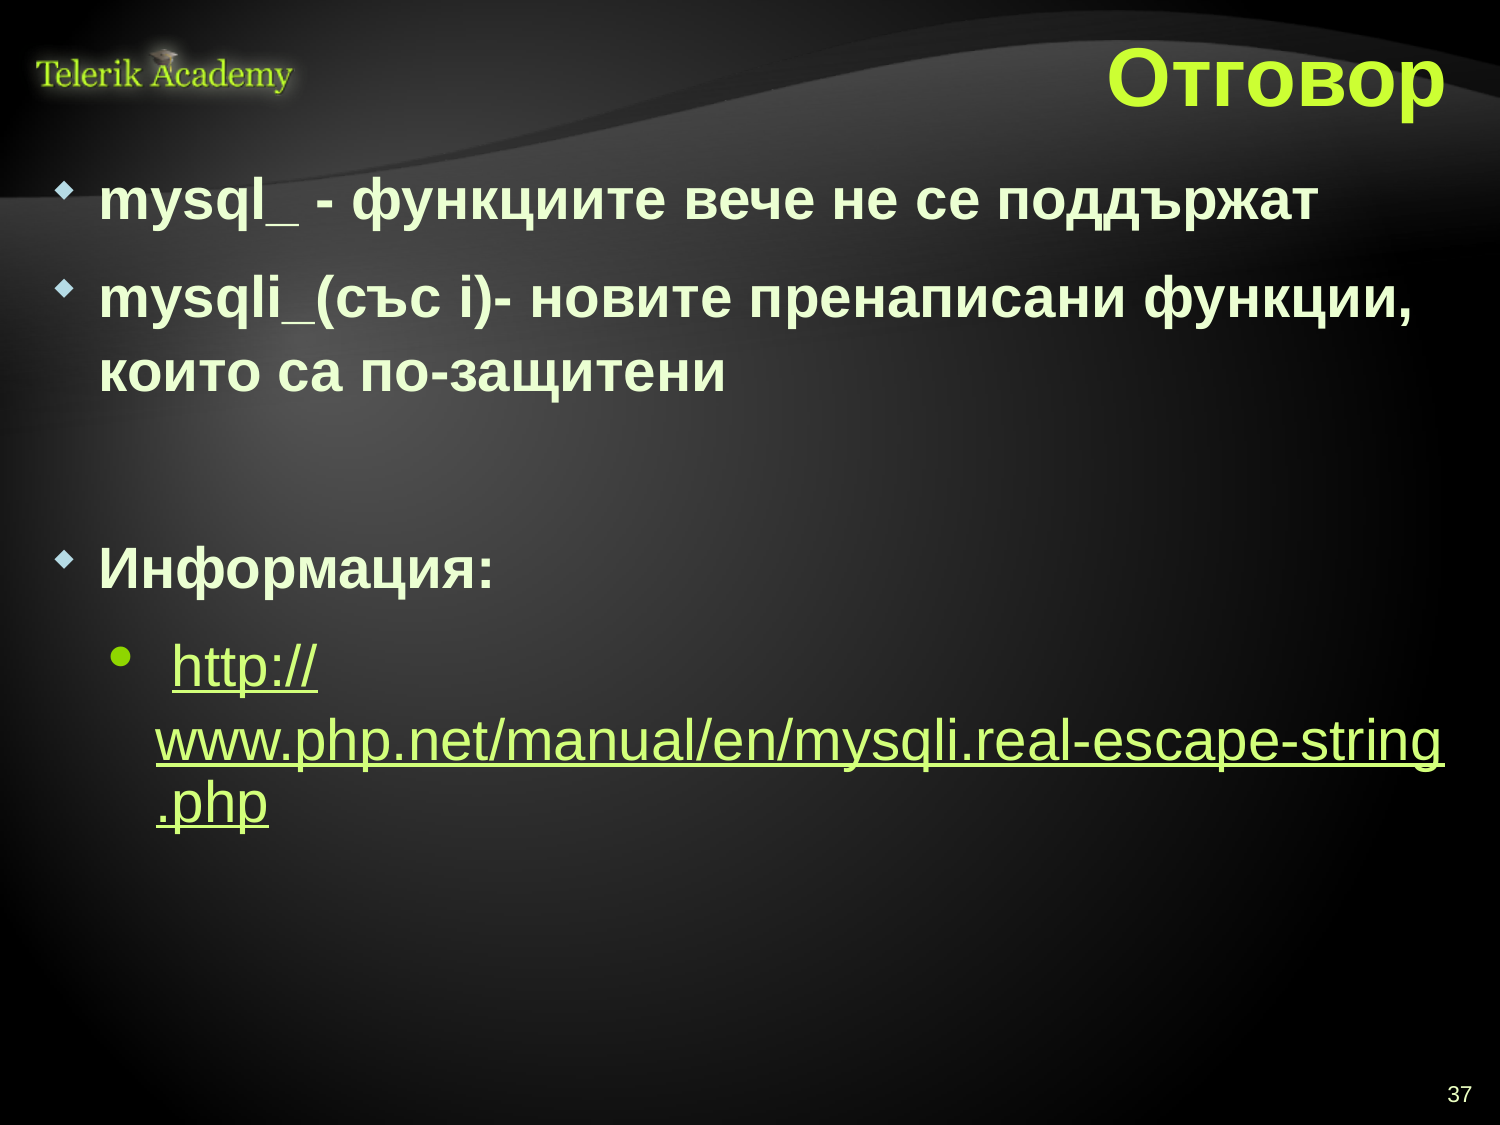

# Отговор
mysql_ - функциите вече не се поддържат
mysqli_(със i)- новите пренаписани функции, които са по-защитени

Информация:
 http://www.php.net/manual/en/mysqli.real-escape-string.php
37